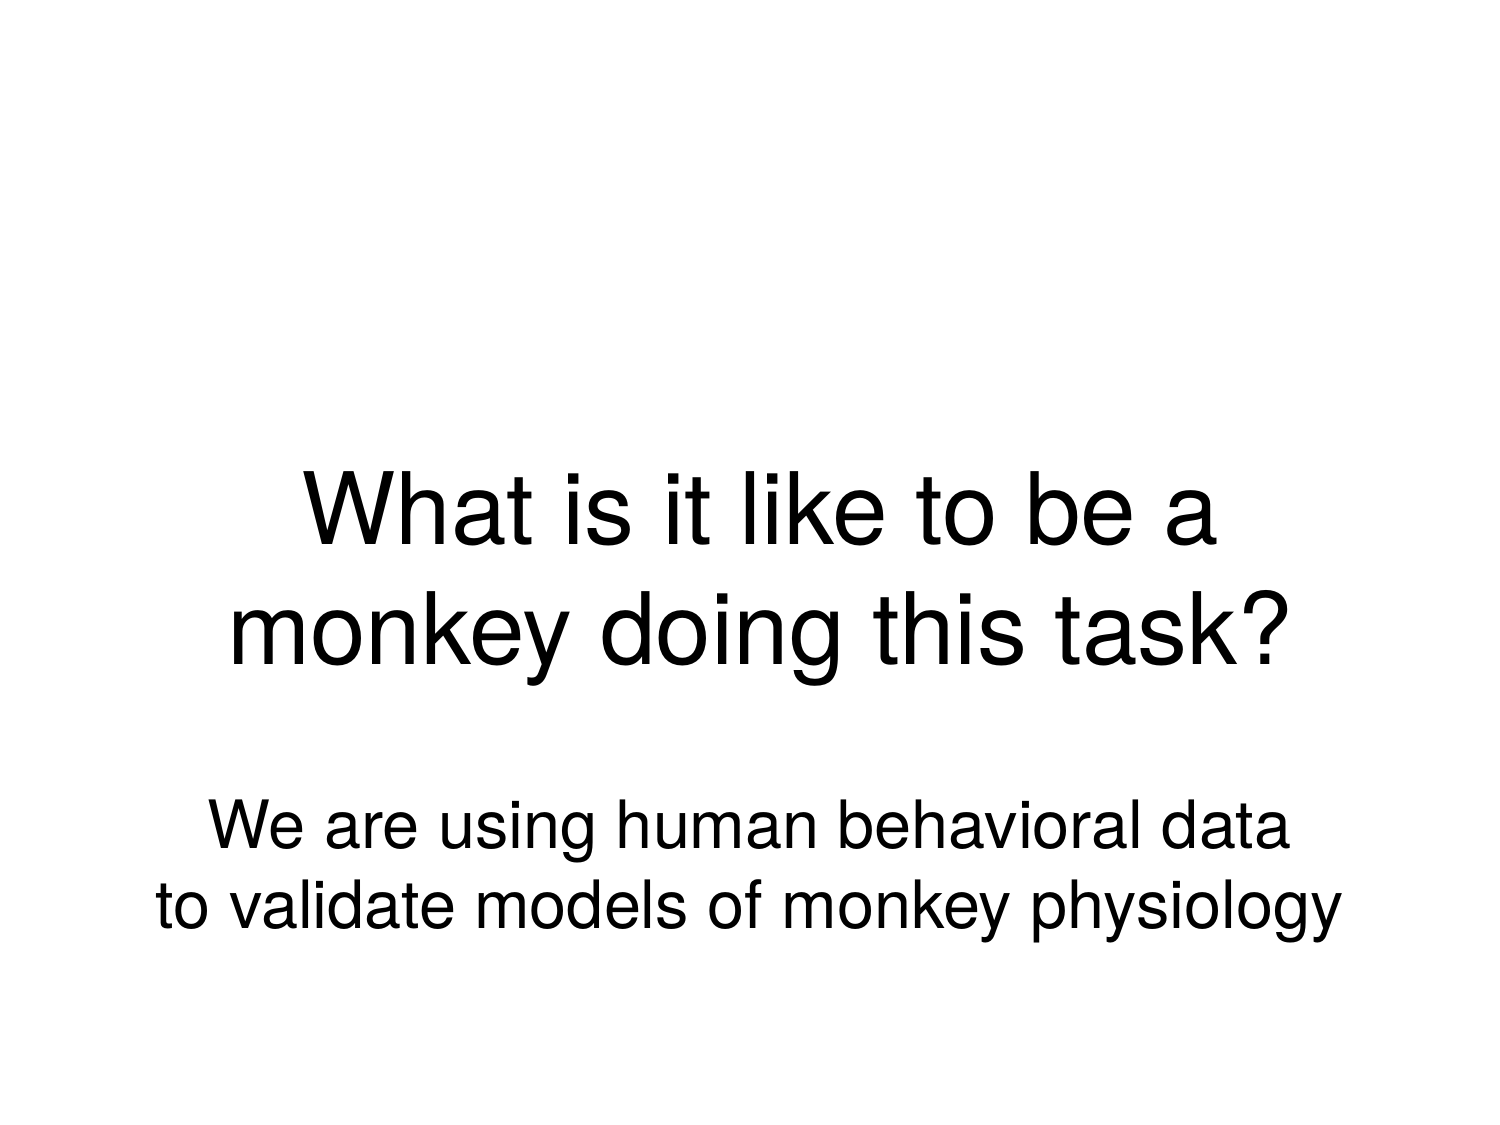

What is it like to be a
monkey doing this task?

We are using human behavioral data
to validate models of monkey physiology